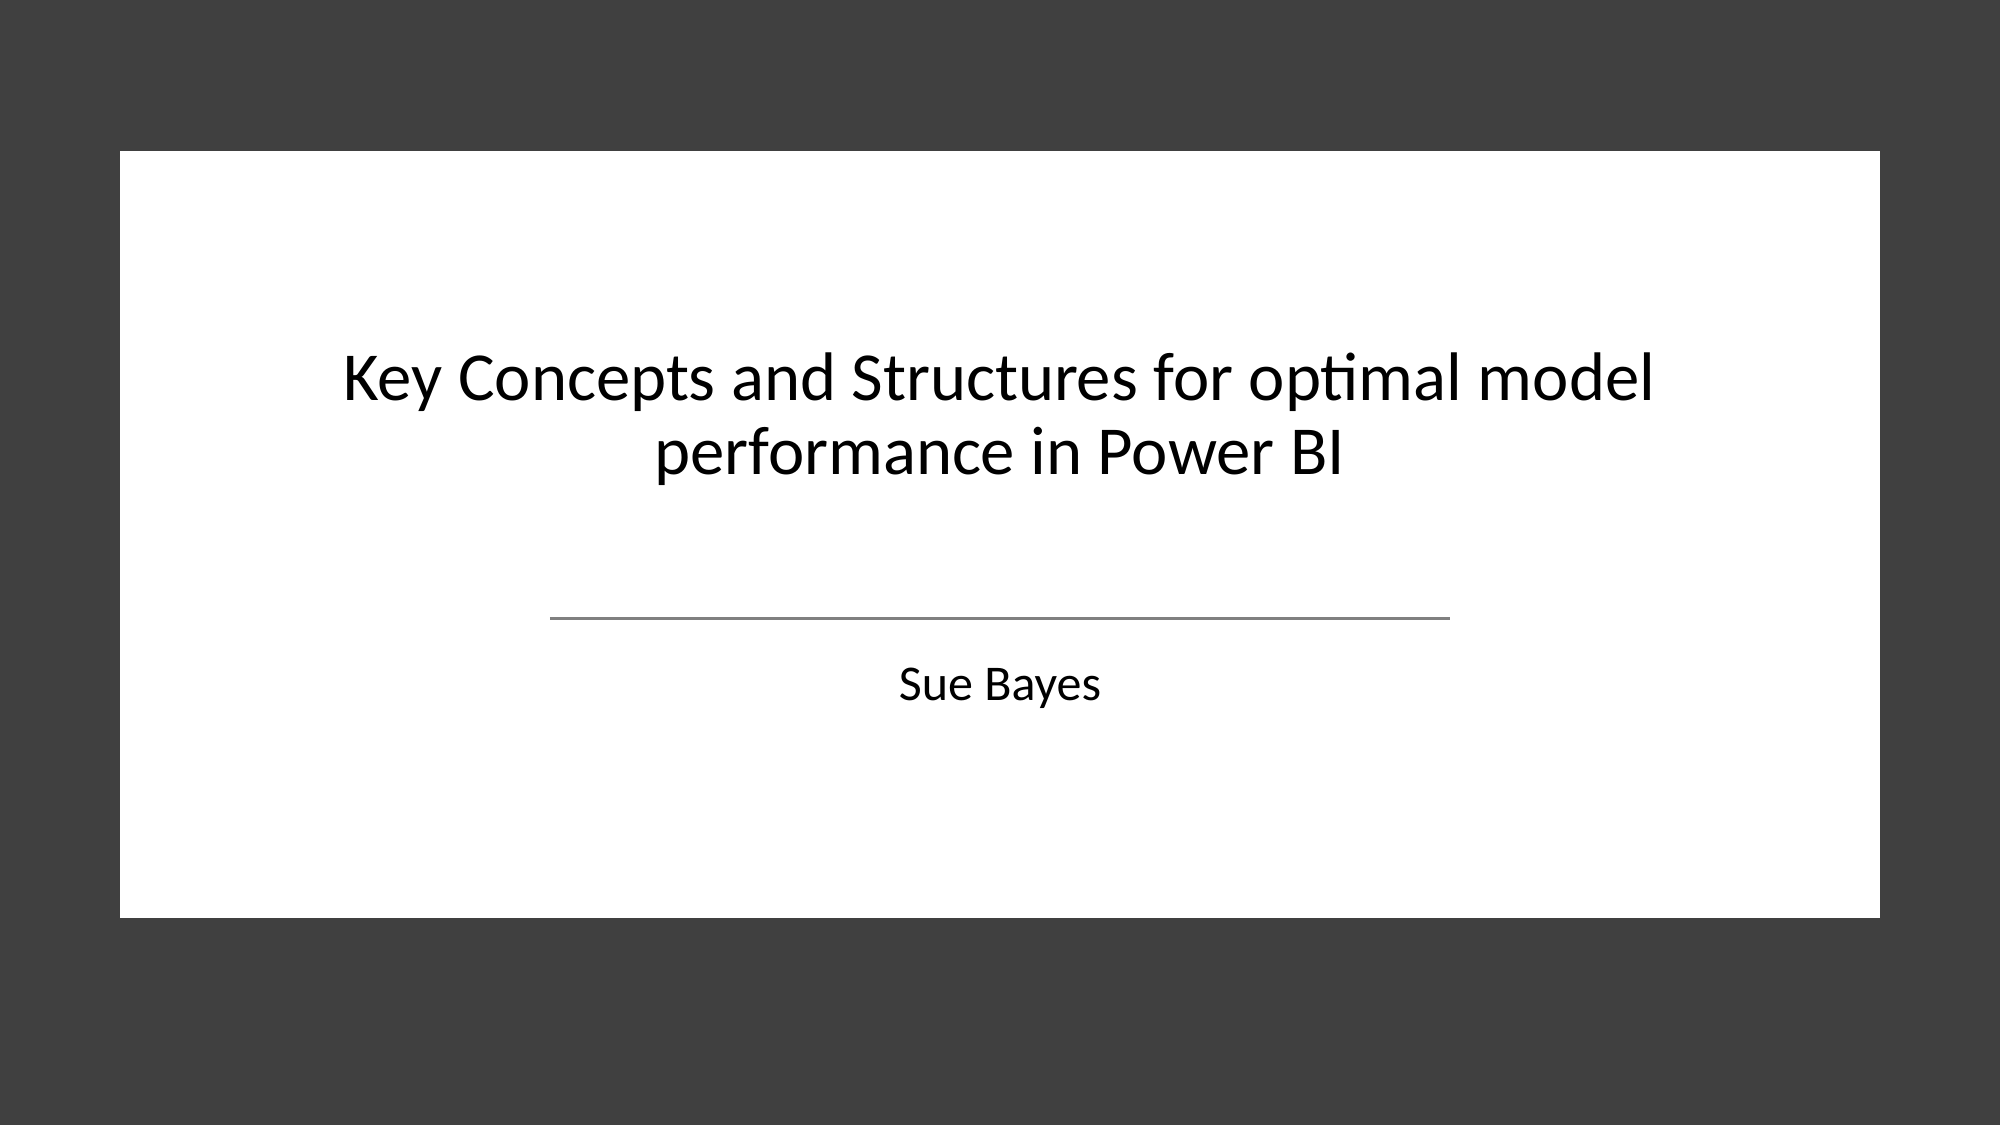

# Key Concepts and Structures for optimal model performance in Power BI

Sue Bayes